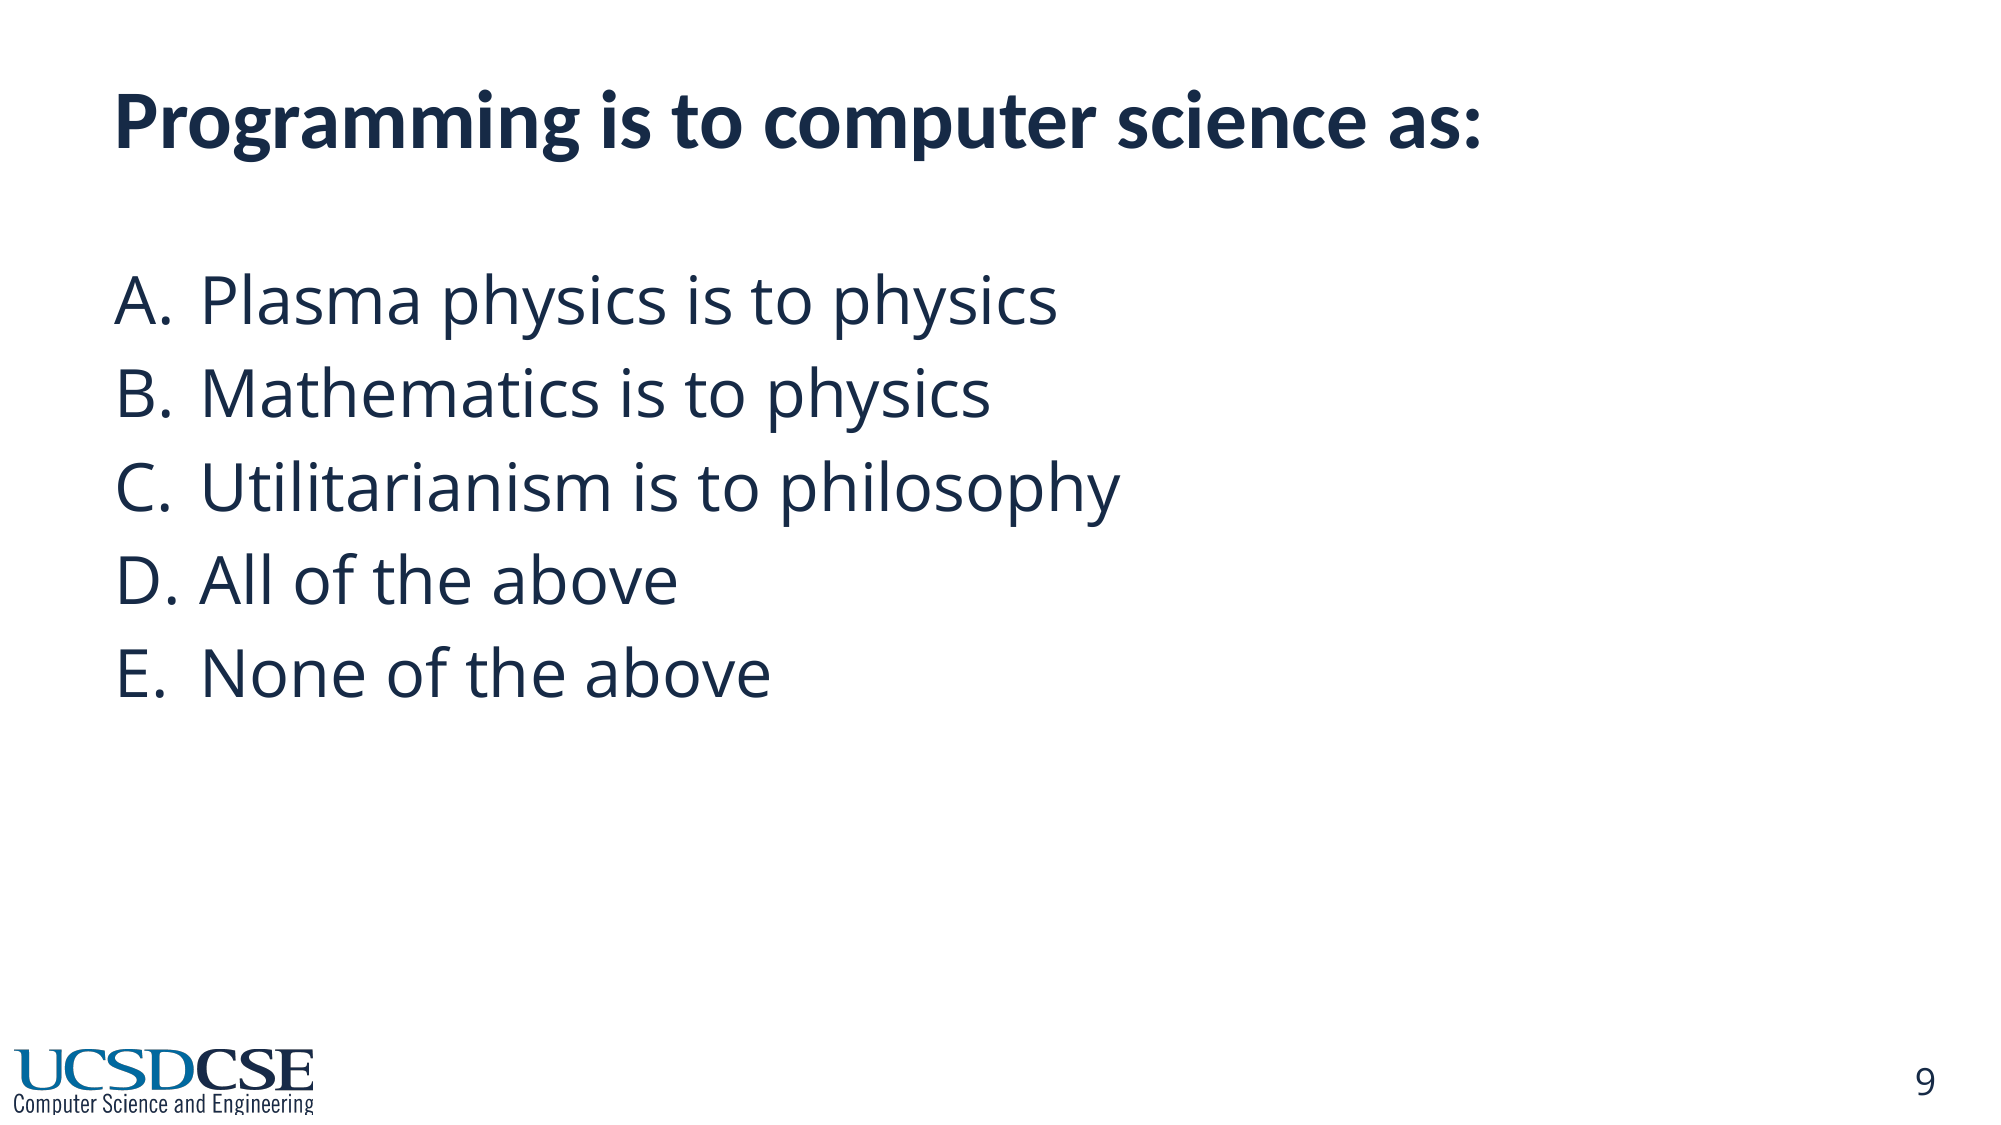

# Programming is to computer science as:
Plasma physics is to physics
Mathematics is to physics
Utilitarianism is to philosophy
All of the above
None of the above